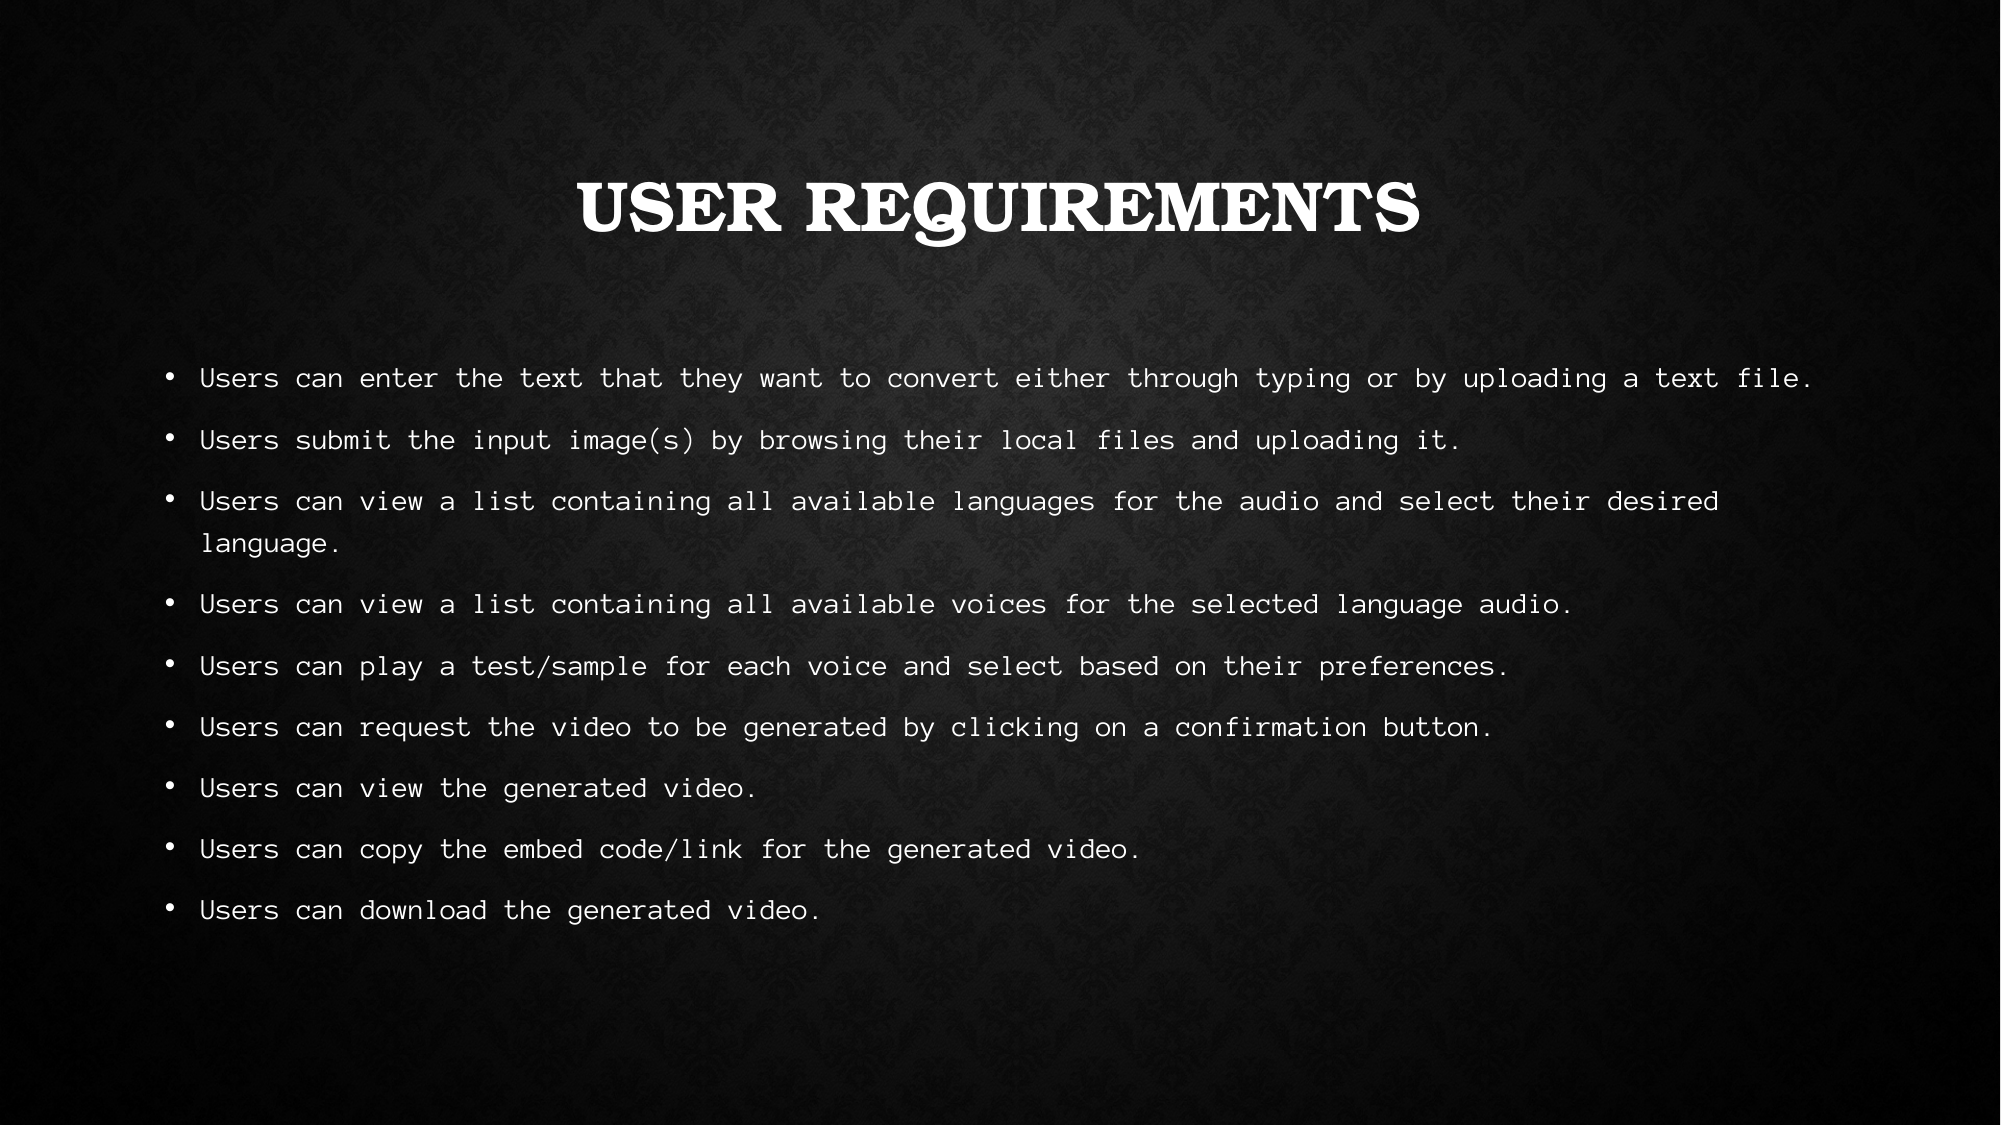

# User requirements
Users can enter the text that they want to convert either through typing or by uploading a text file.
Users submit the input image(s) by browsing their local files and uploading it.
Users can view a list containing all available languages for the audio and select their desired language.
Users can view a list containing all available voices for the selected language audio.
Users can play a test/sample for each voice and select based on their preferences.
Users can request the video to be generated by clicking on a confirmation button.
Users can view the generated video.
Users can copy the embed code/link for the generated video.
Users can download the generated video.